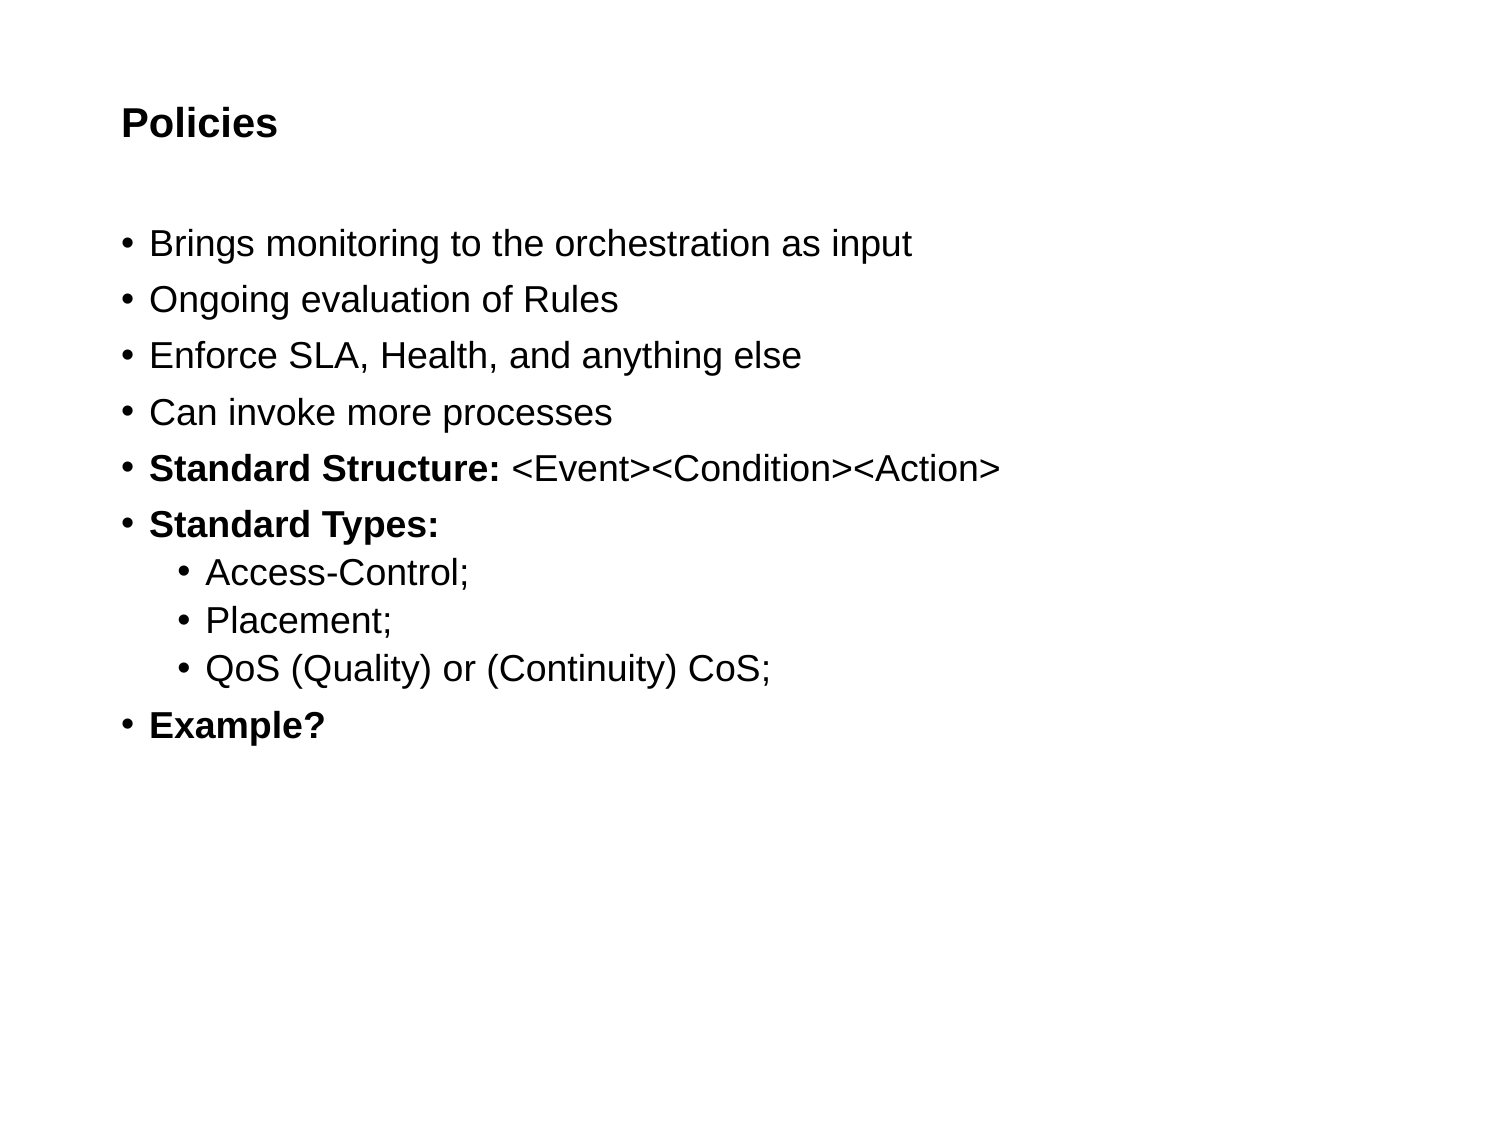

# Policies
Brings monitoring to the orchestration as input
Ongoing evaluation of Rules
Enforce SLA, Health, and anything else
Can invoke more processes
Standard Structure: <Event><Condition><Action>
Standard Types:
Access-Control;
Placement;
QoS (Quality) or (Continuity) CoS;
Example?